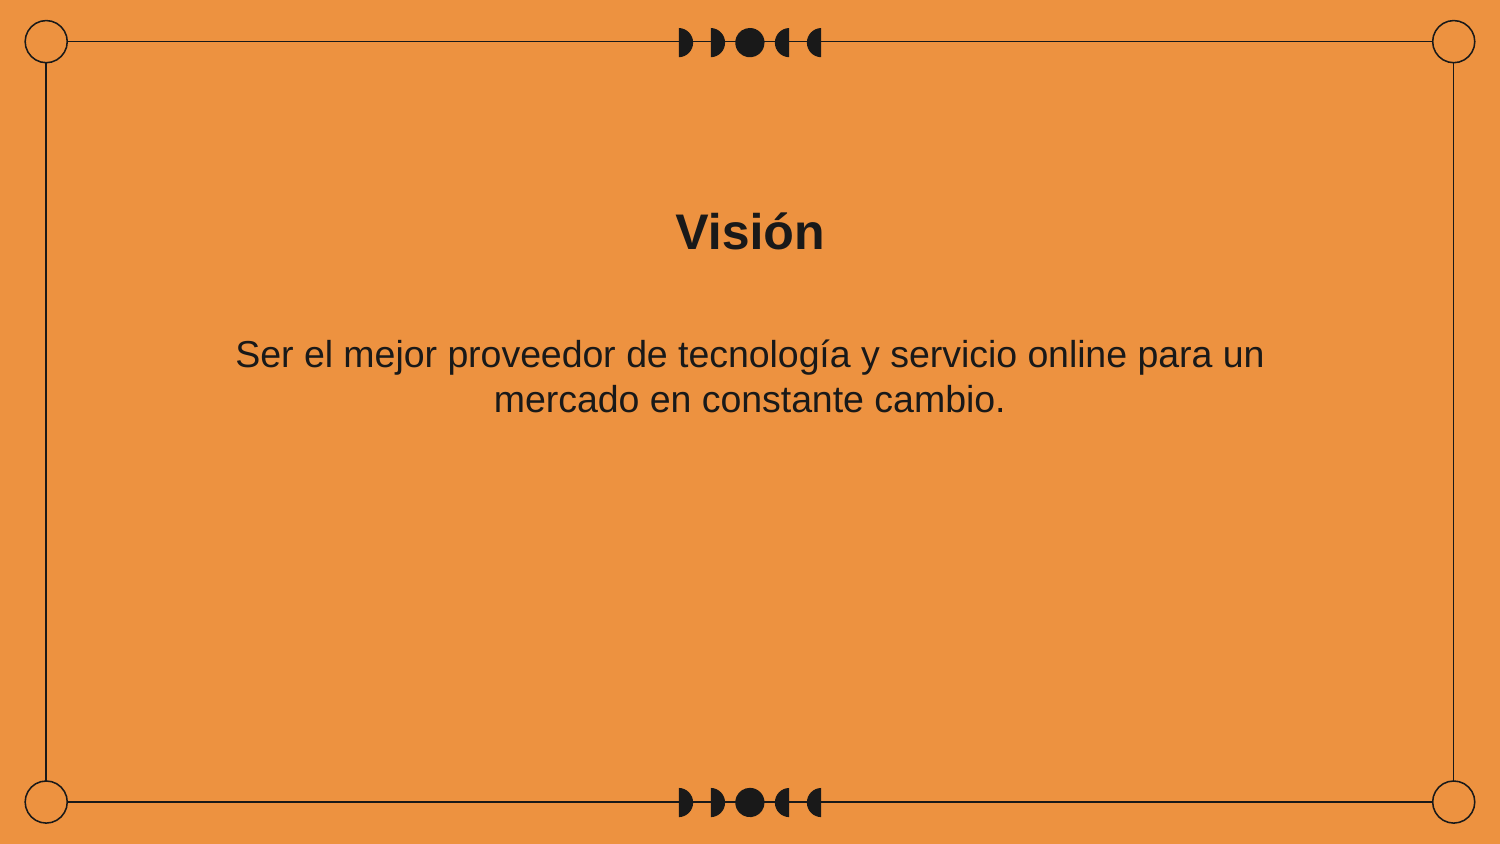

Visión
Ser el mejor proveedor de tecnología y servicio online para un mercado en constante cambio.